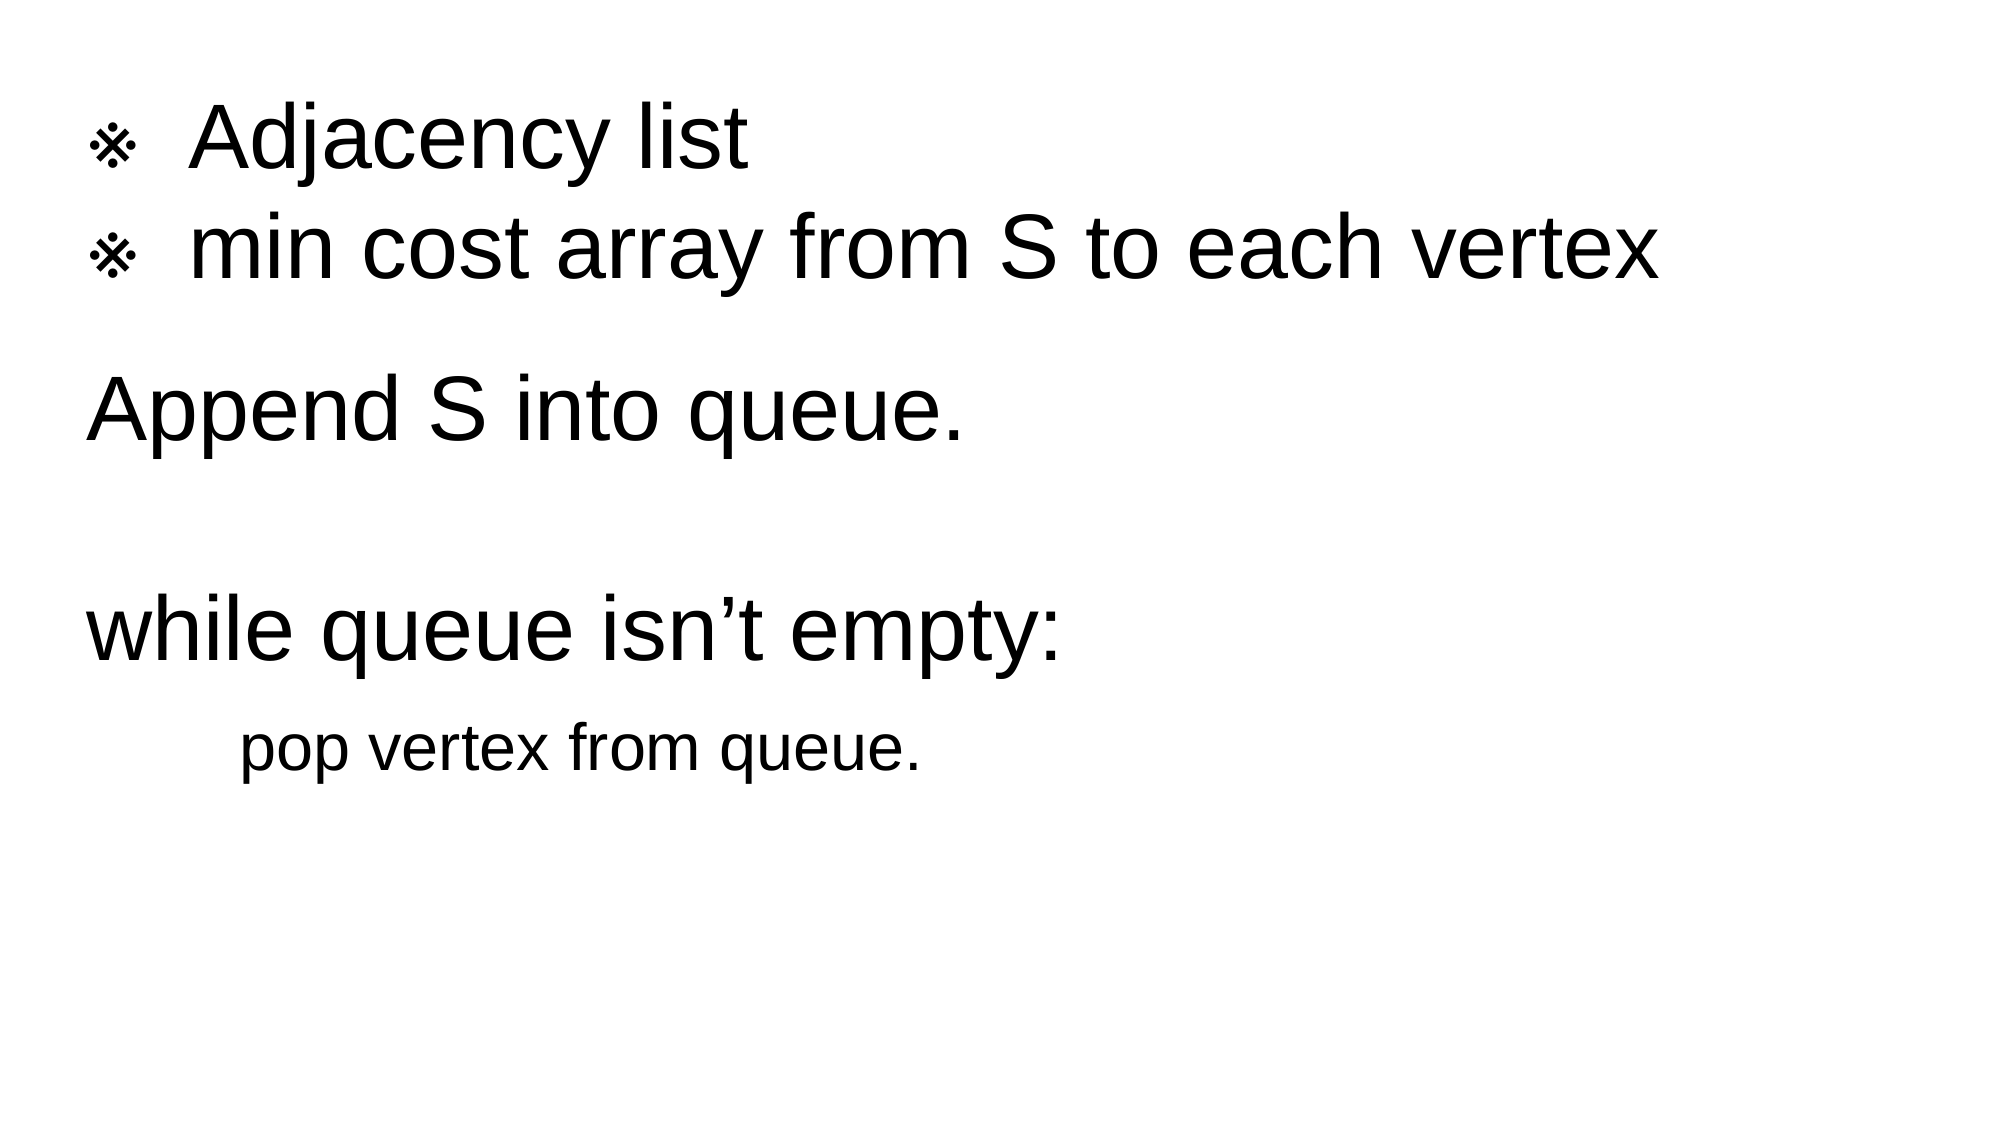

※ Adjacency list
※ min cost array from S to each vertex
Append S into queue.

while queue isn’t empty:
      pop vertex from queue.